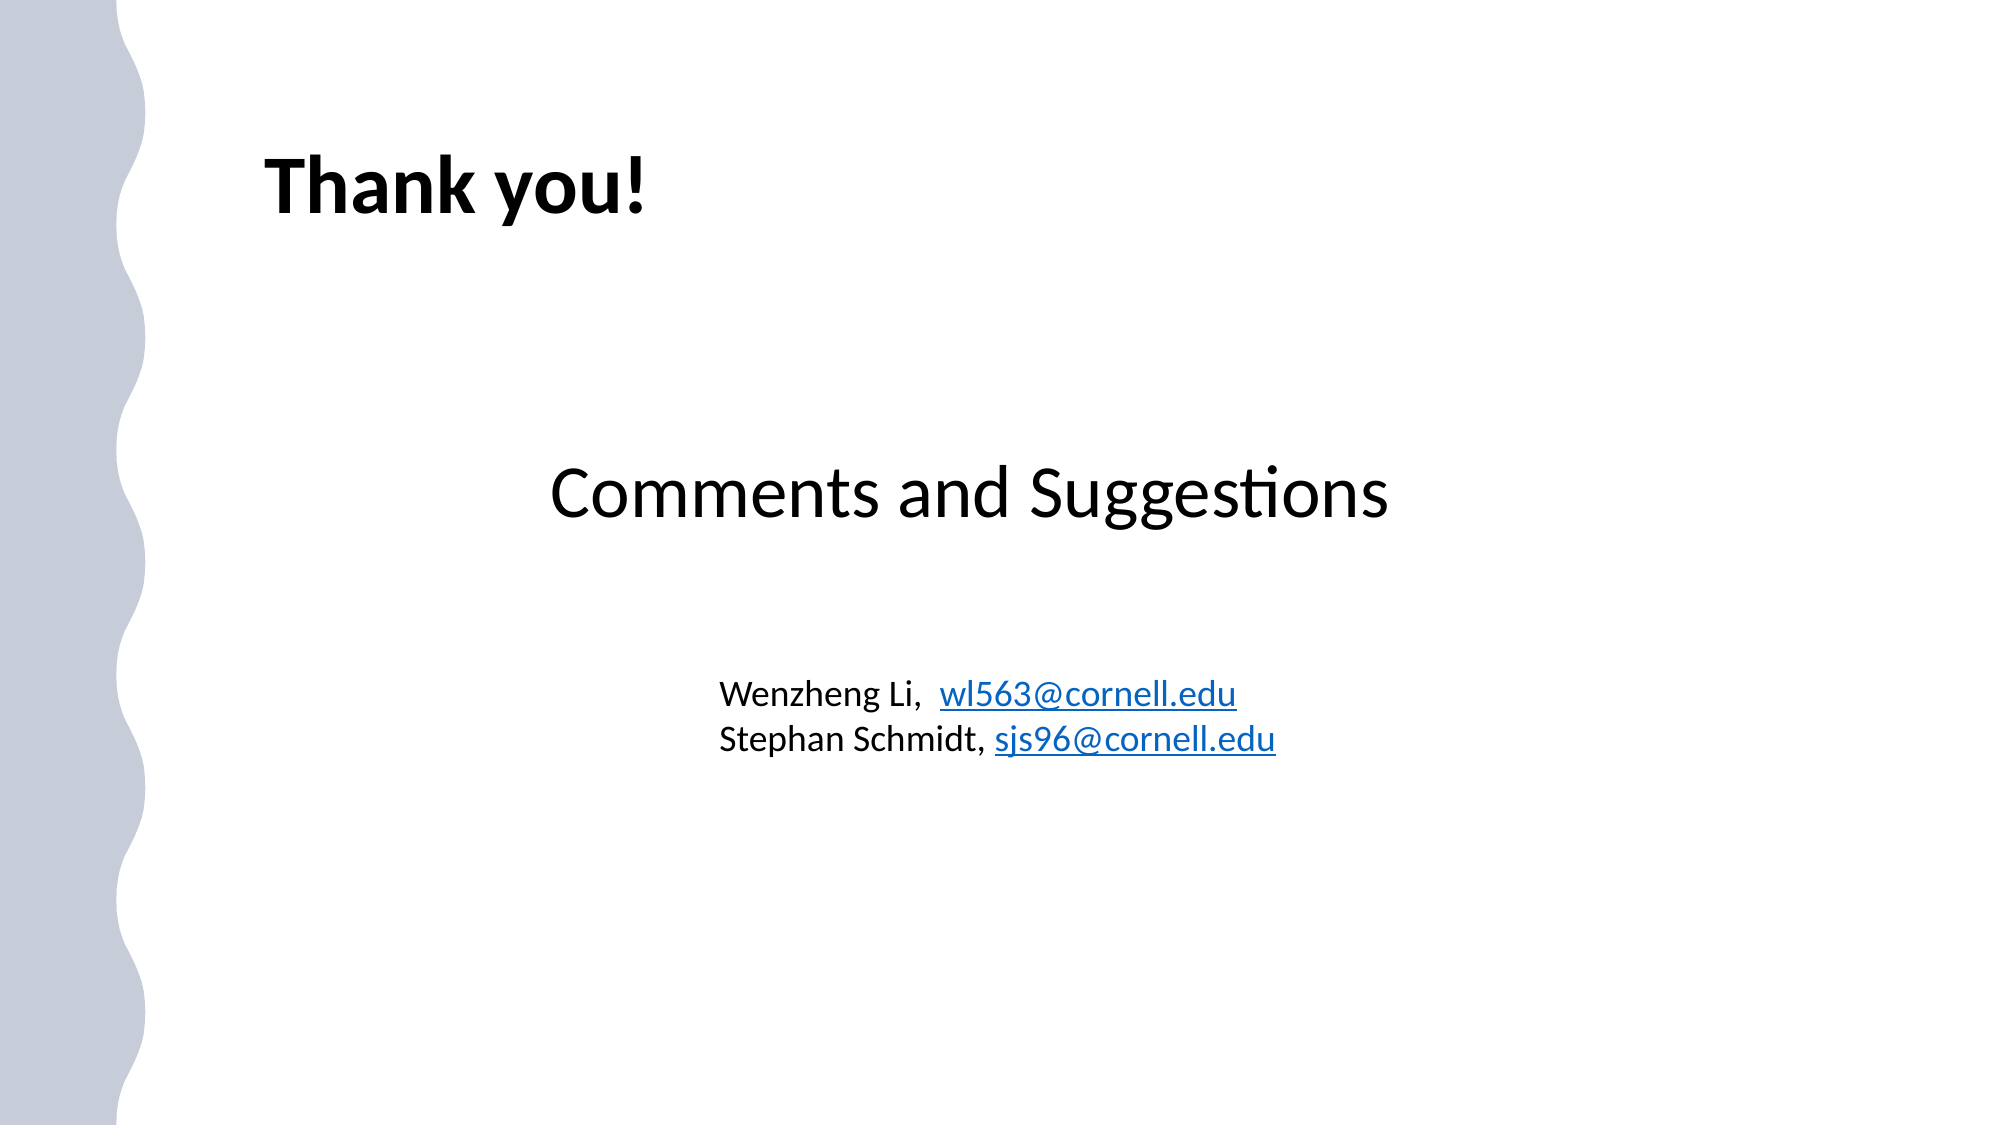

Thank you!
Comments and Suggestions
Wenzheng Li,  wl563@cornell.edu
Stephan Schmidt, sjs96@cornell.edu